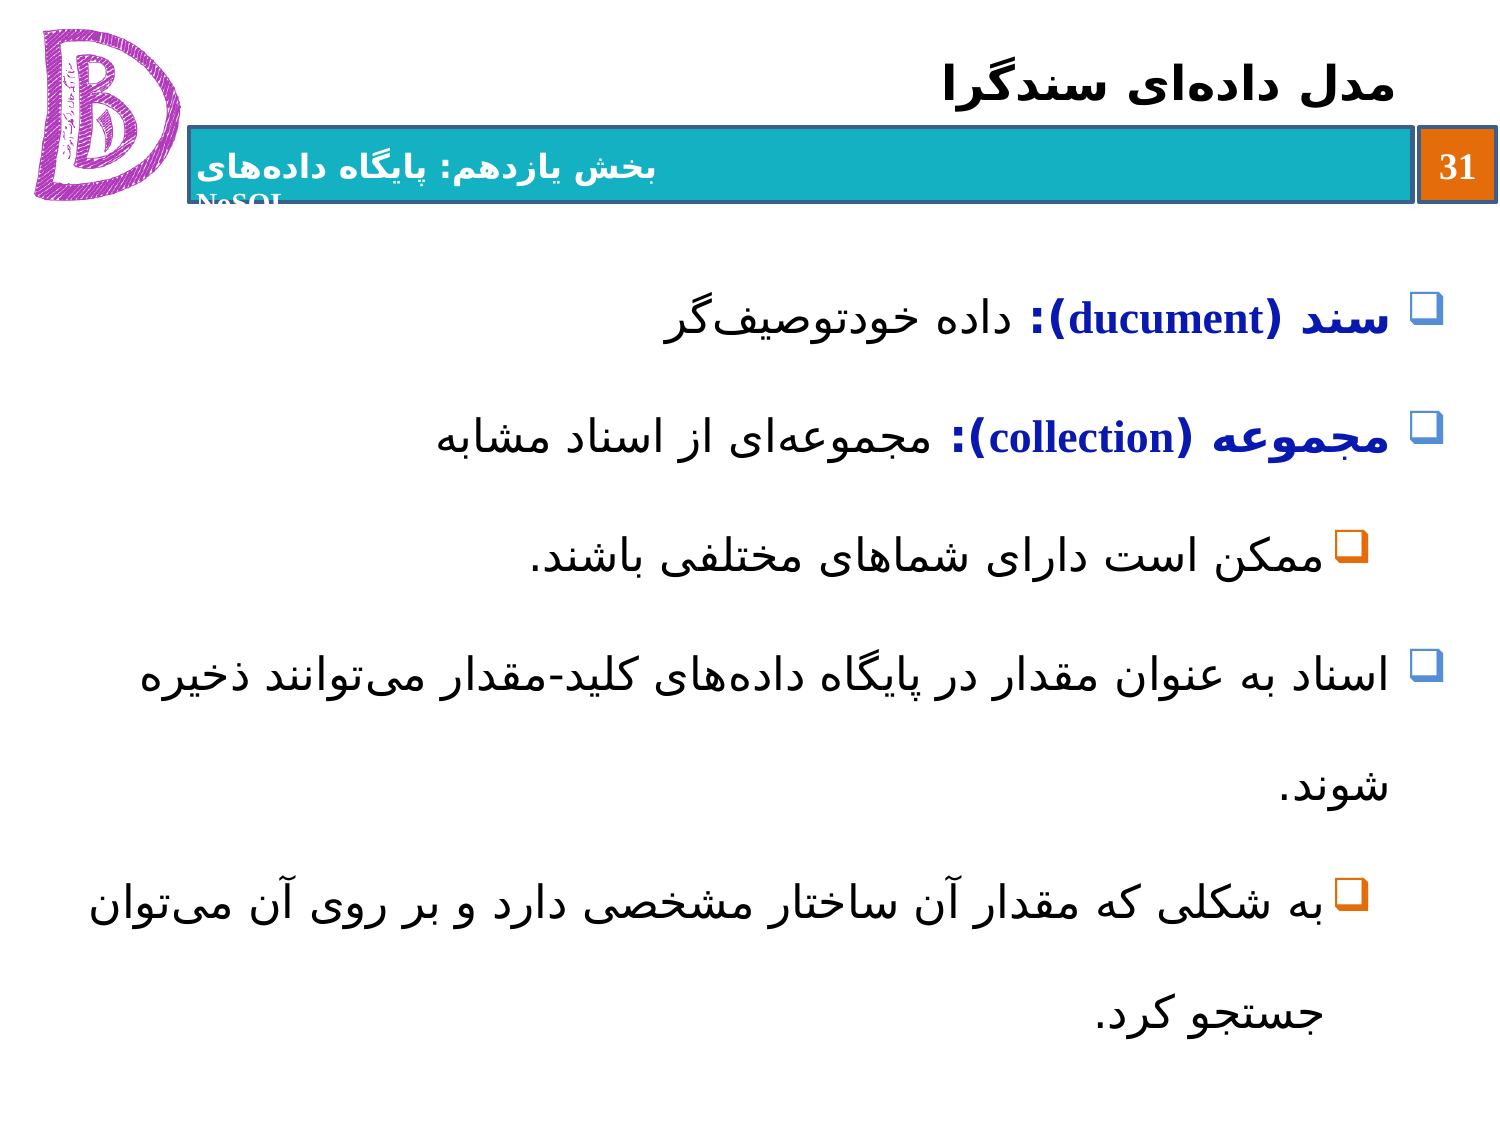

# مدل داده‌ای سندگرا
سند (ducument): داده خودتوصیف‌گر
مجموعه (collection): مجموعه‌ای از اسناد مشابه
ممکن است دارای شماهای مختلفی باشند.
اسناد به عنوان مقدار در پایگاه داده‌های کلید-مقدار می‌توانند ذخیره شوند.
به شکلی که مقدار آن ساختار مشخصی دارد و بر روی آن می‌توان جستجو کرد.